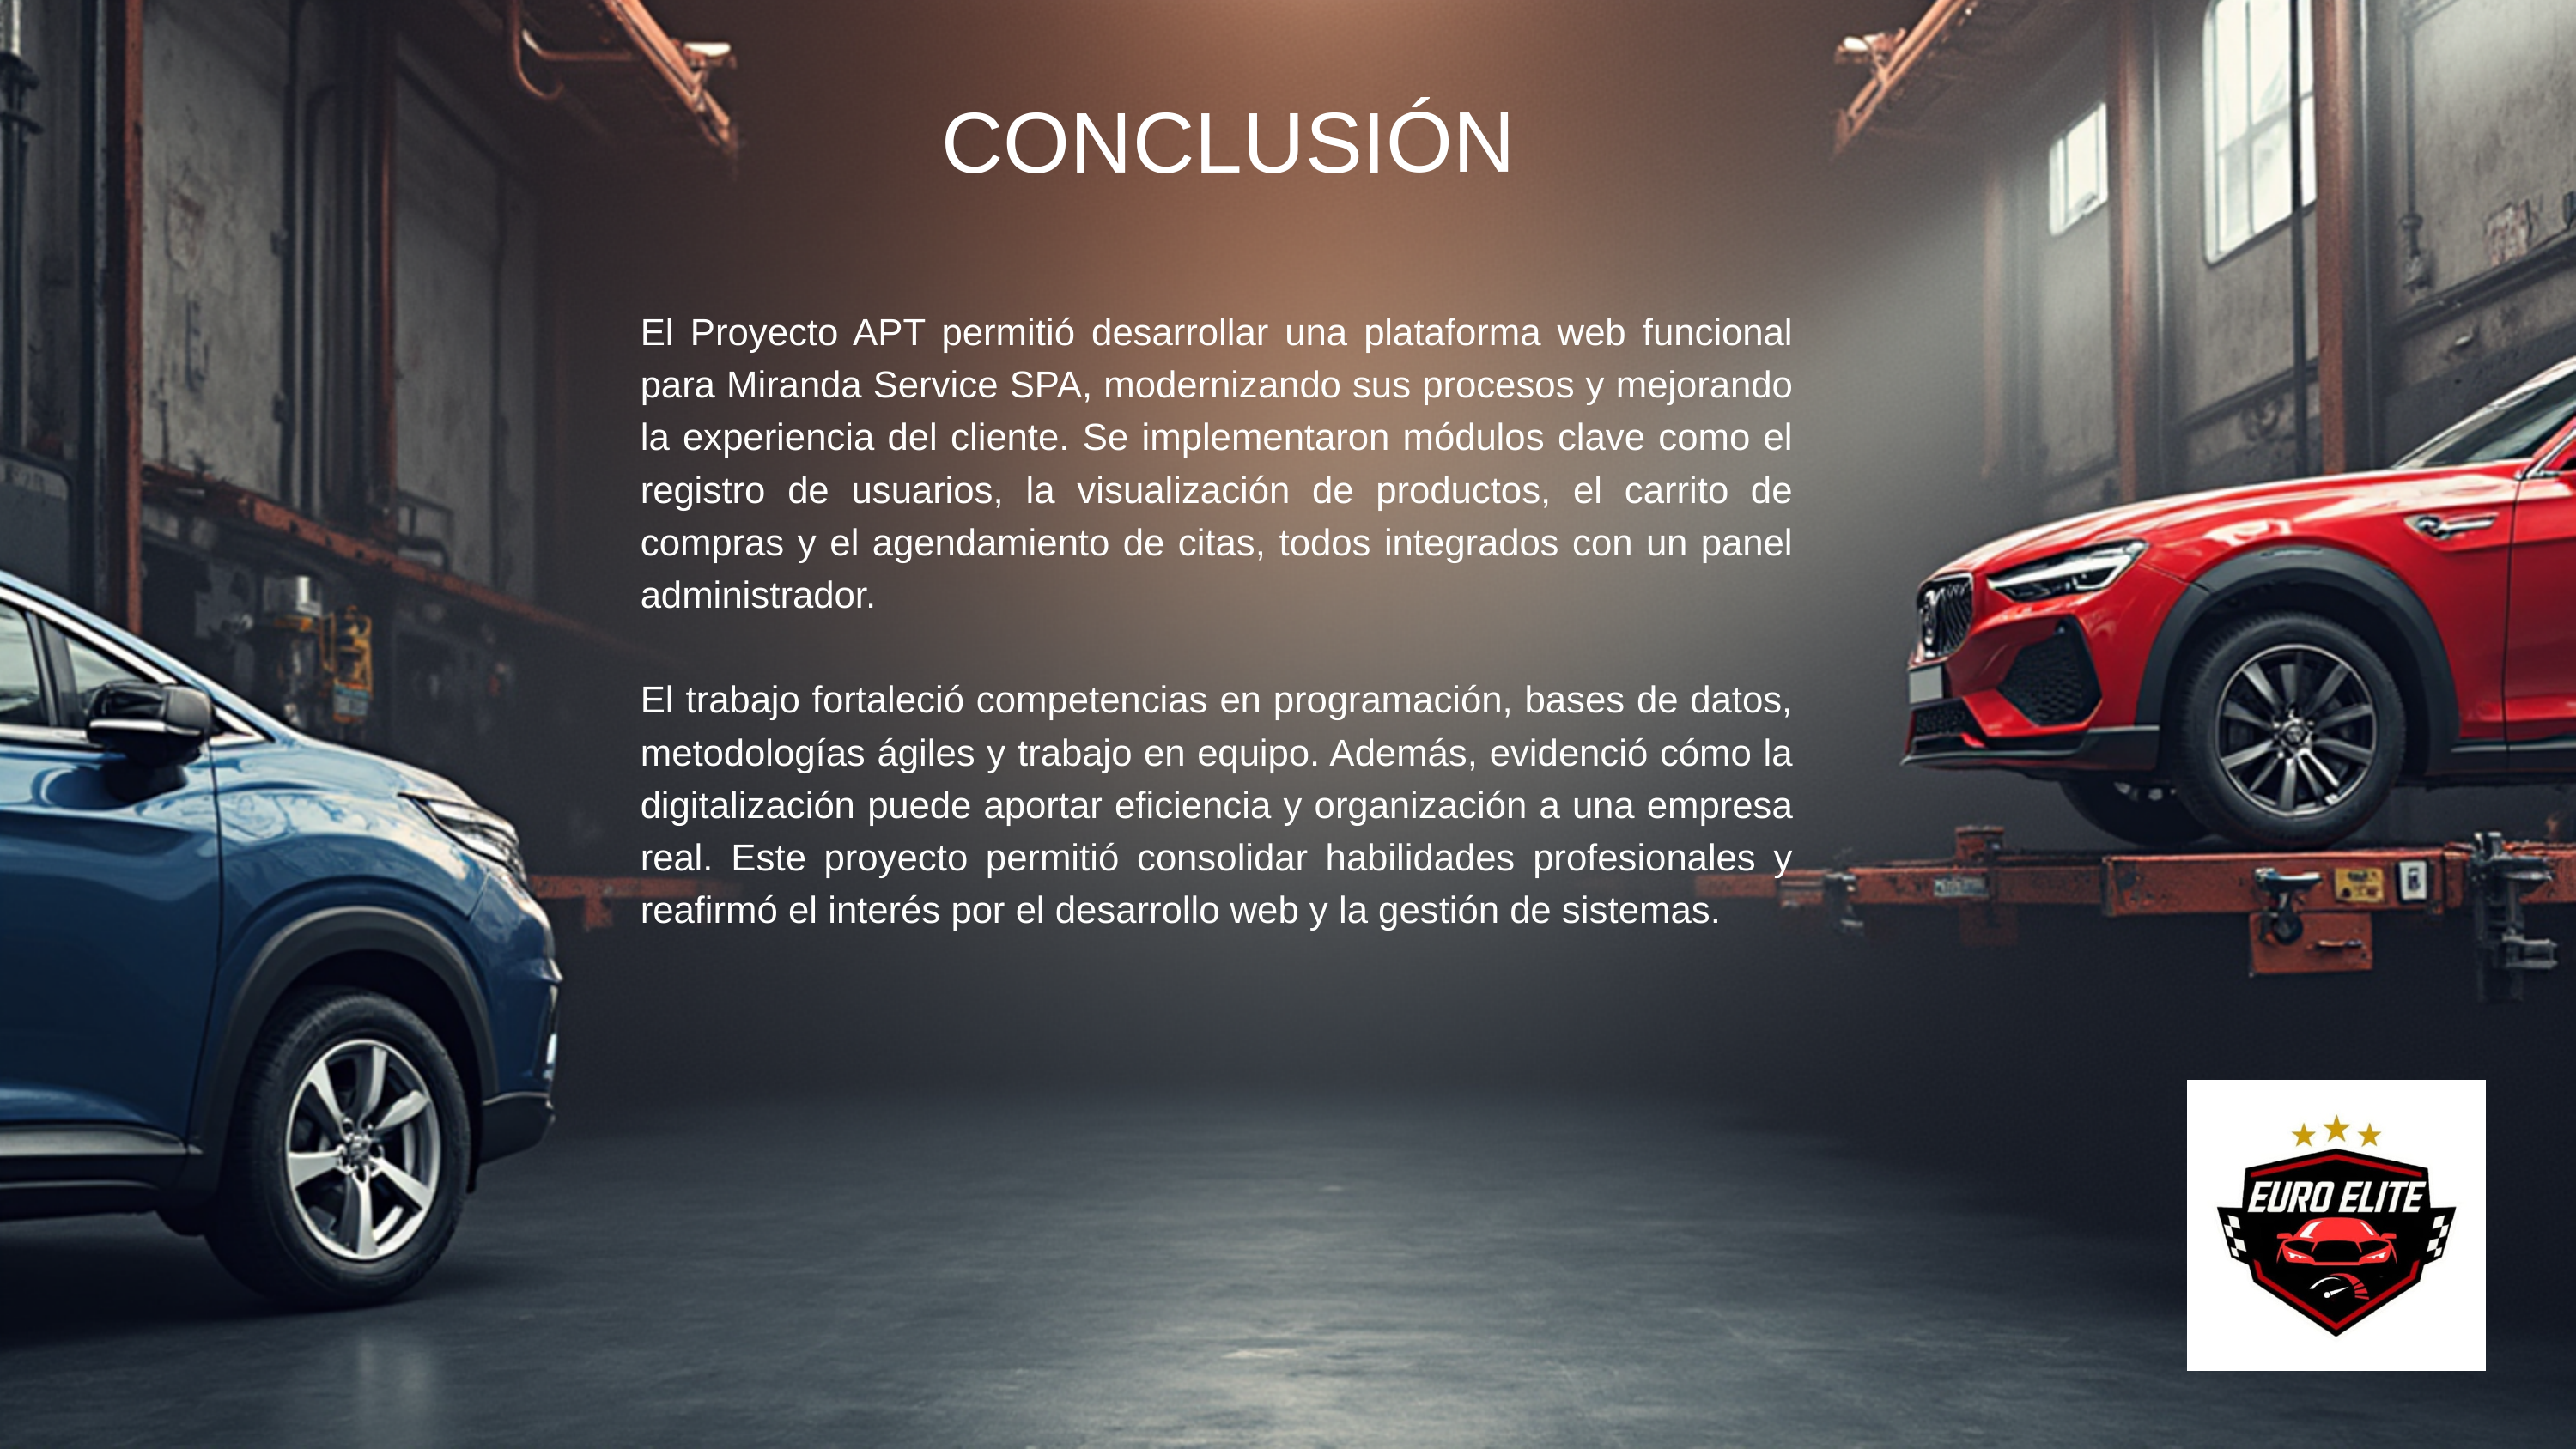

CONCLUSIÓN
El Proyecto APT permitió desarrollar una plataforma web funcional para Miranda Service SPA, modernizando sus procesos y mejorando la experiencia del cliente. Se implementaron módulos clave como el registro de usuarios, la visualización de productos, el carrito de compras y el agendamiento de citas, todos integrados con un panel administrador.

El trabajo fortaleció competencias en programación, bases de datos, metodologías ágiles y trabajo en equipo. Además, evidenció cómo la digitalización puede aportar eficiencia y organización a una empresa real. Este proyecto permitió consolidar habilidades profesionales y reafirmó el interés por el desarrollo web y la gestión de sistemas.